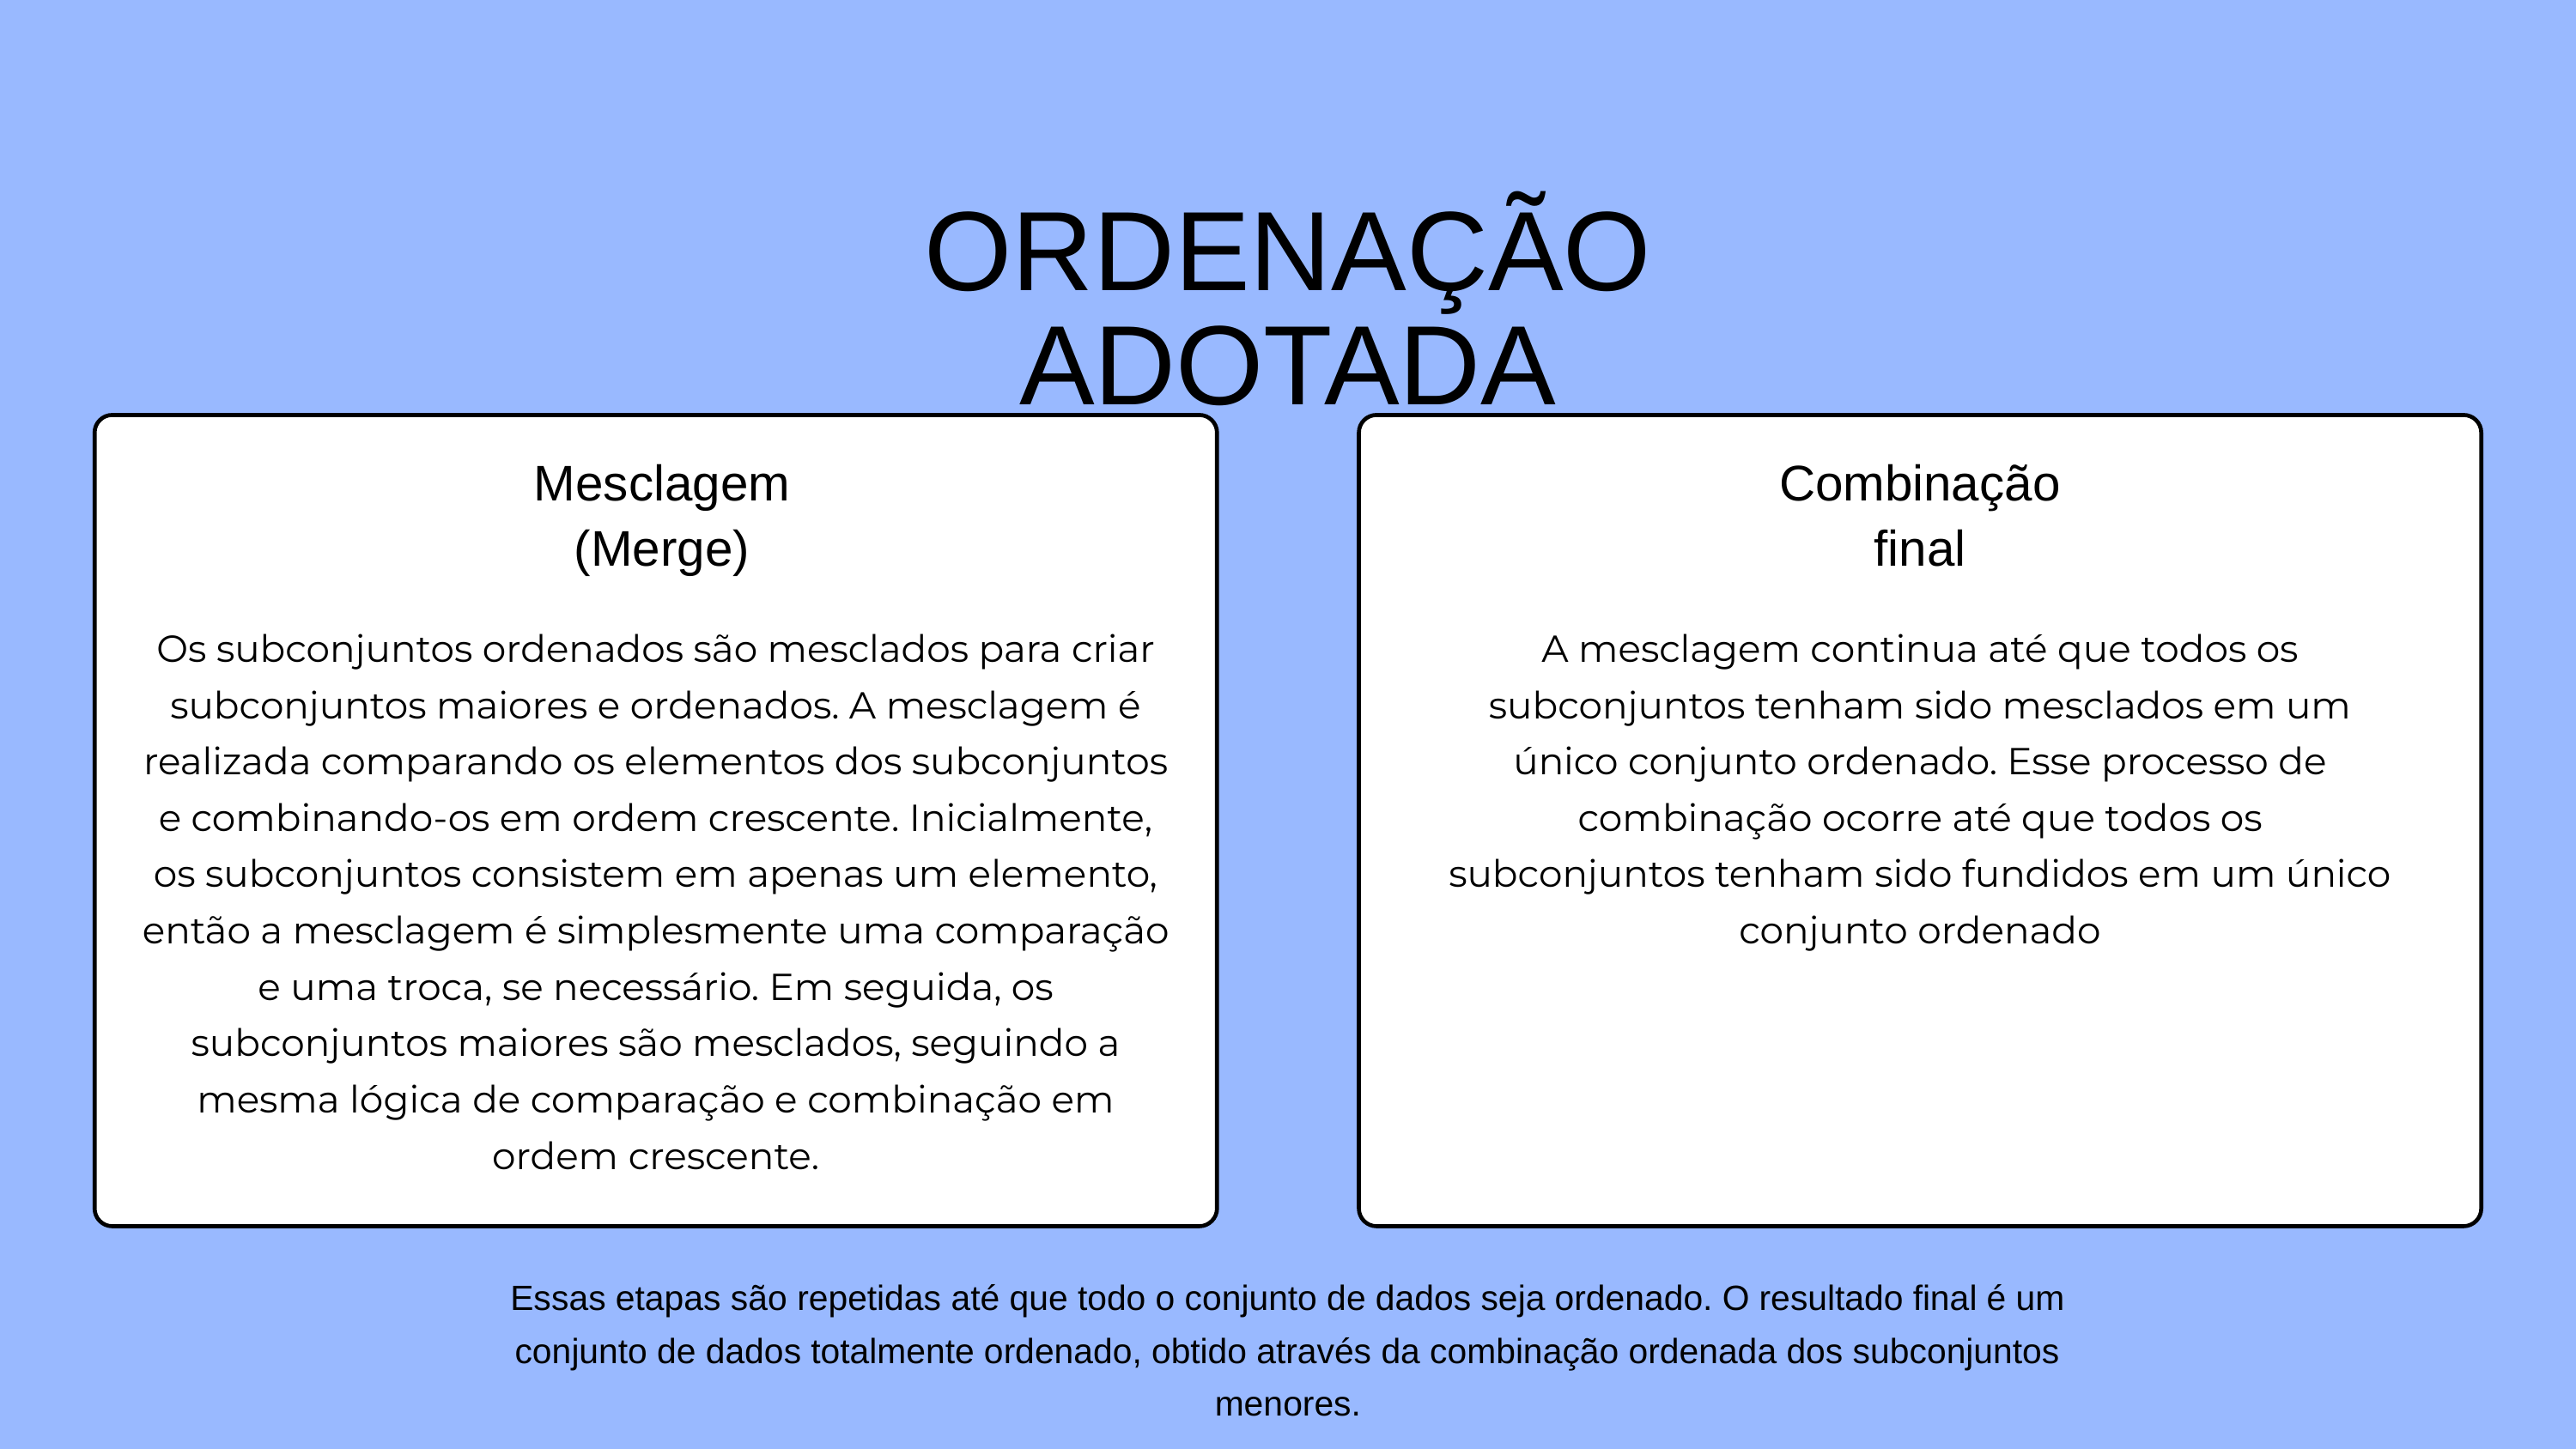

ORDENAÇÃO ADOTADA

Mesclagem (Merge)
Combinação final
Os subconjuntos ordenados são mesclados para criar subconjuntos maiores e ordenados. A mesclagem é realizada comparando os elementos dos subconjuntos e combinando-os em ordem crescente. Inicialmente, os subconjuntos consistem em apenas um elemento, então a mesclagem é simplesmente uma comparação e uma troca, se necessário. Em seguida, os subconjuntos maiores são mesclados, seguindo a mesma lógica de comparação e combinação em ordem crescente.
A mesclagem continua até que todos os subconjuntos tenham sido mesclados em um único conjunto ordenado. Esse processo de combinação ocorre até que todos os subconjuntos tenham sido fundidos em um único conjunto ordenado
Essas etapas são repetidas até que todo o conjunto de dados seja ordenado. O resultado final é um conjunto de dados totalmente ordenado, obtido através da combinação ordenada dos subconjuntos menores.